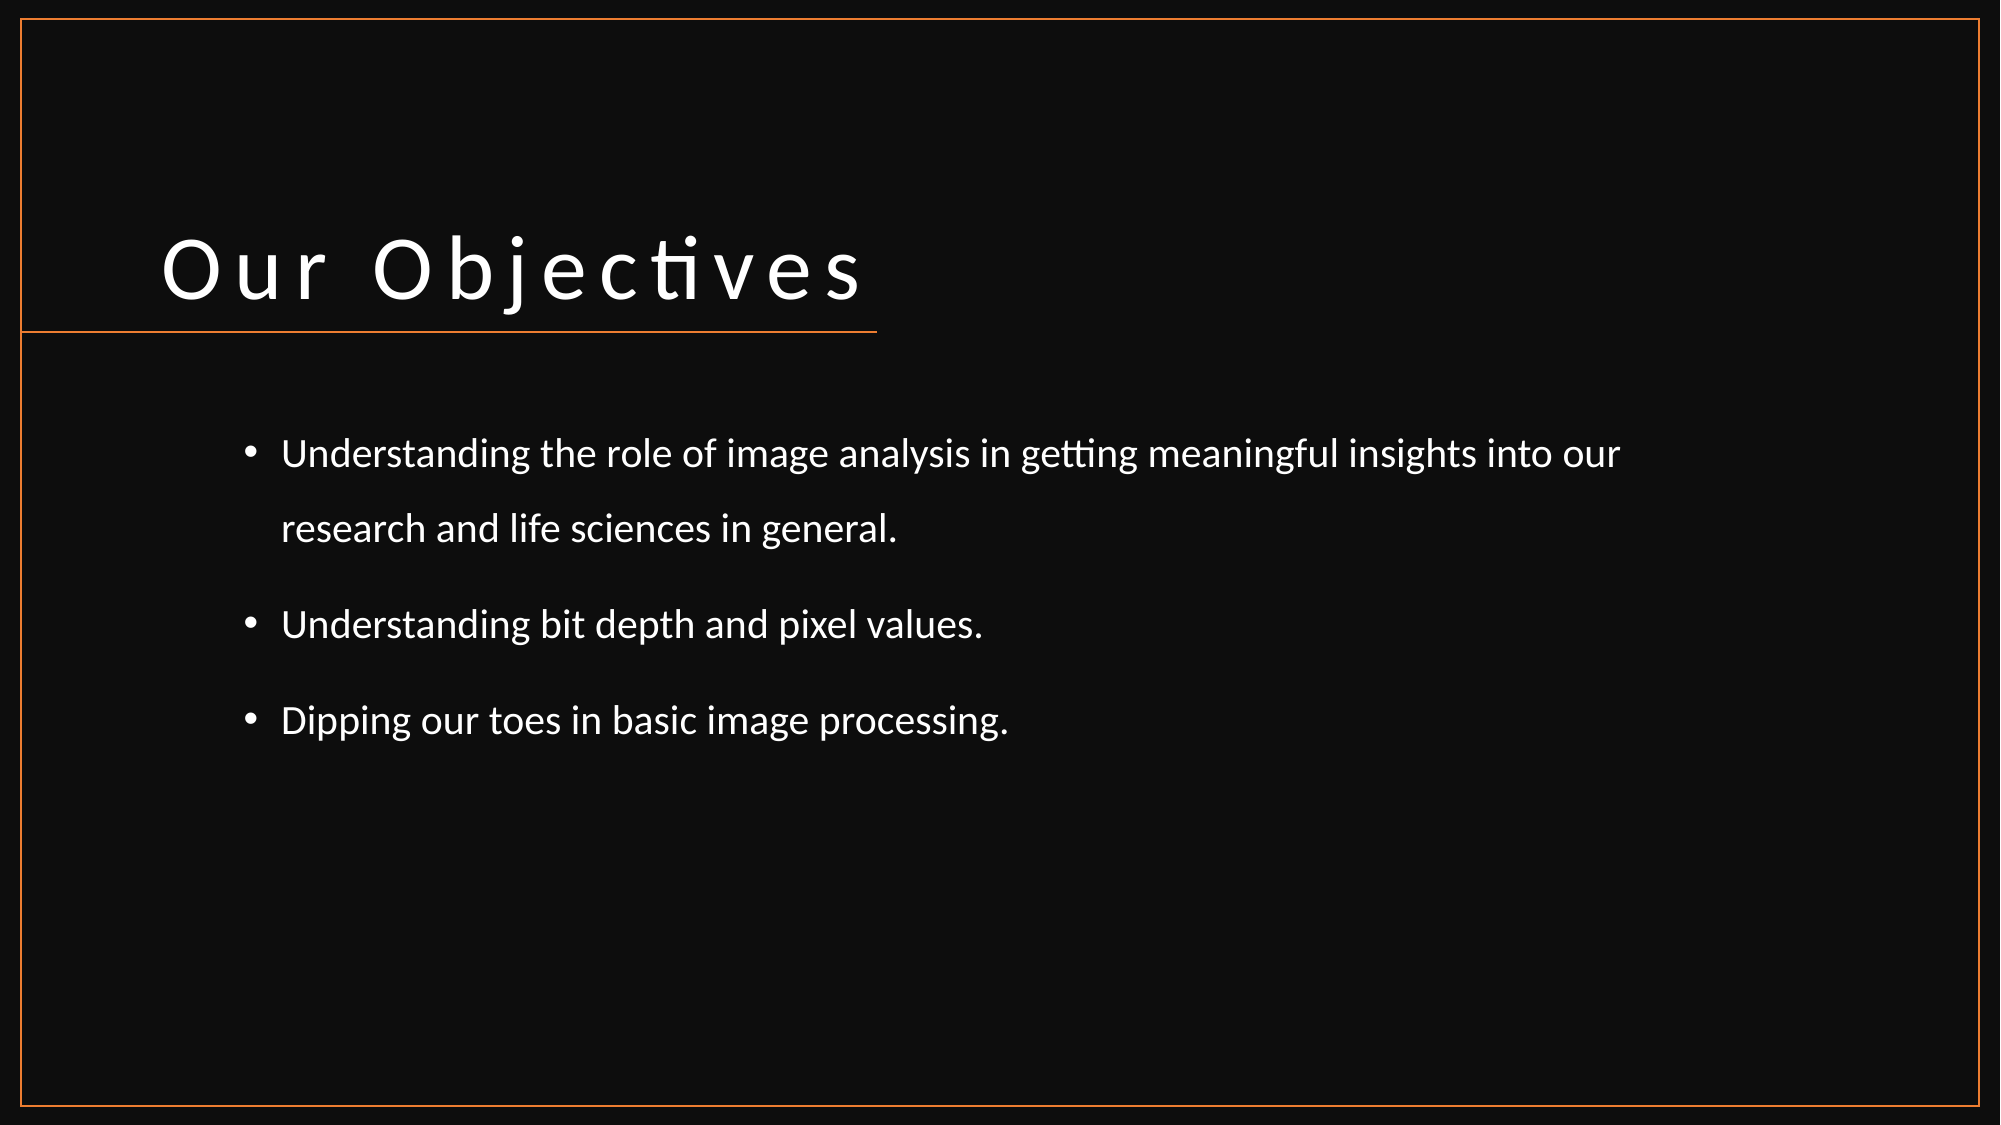

# Our Objectives
Understanding the role of image analysis in getting meaningful insights into our research and life sciences in general.
Understanding bit depth and pixel values.
Dipping our toes in basic image processing.